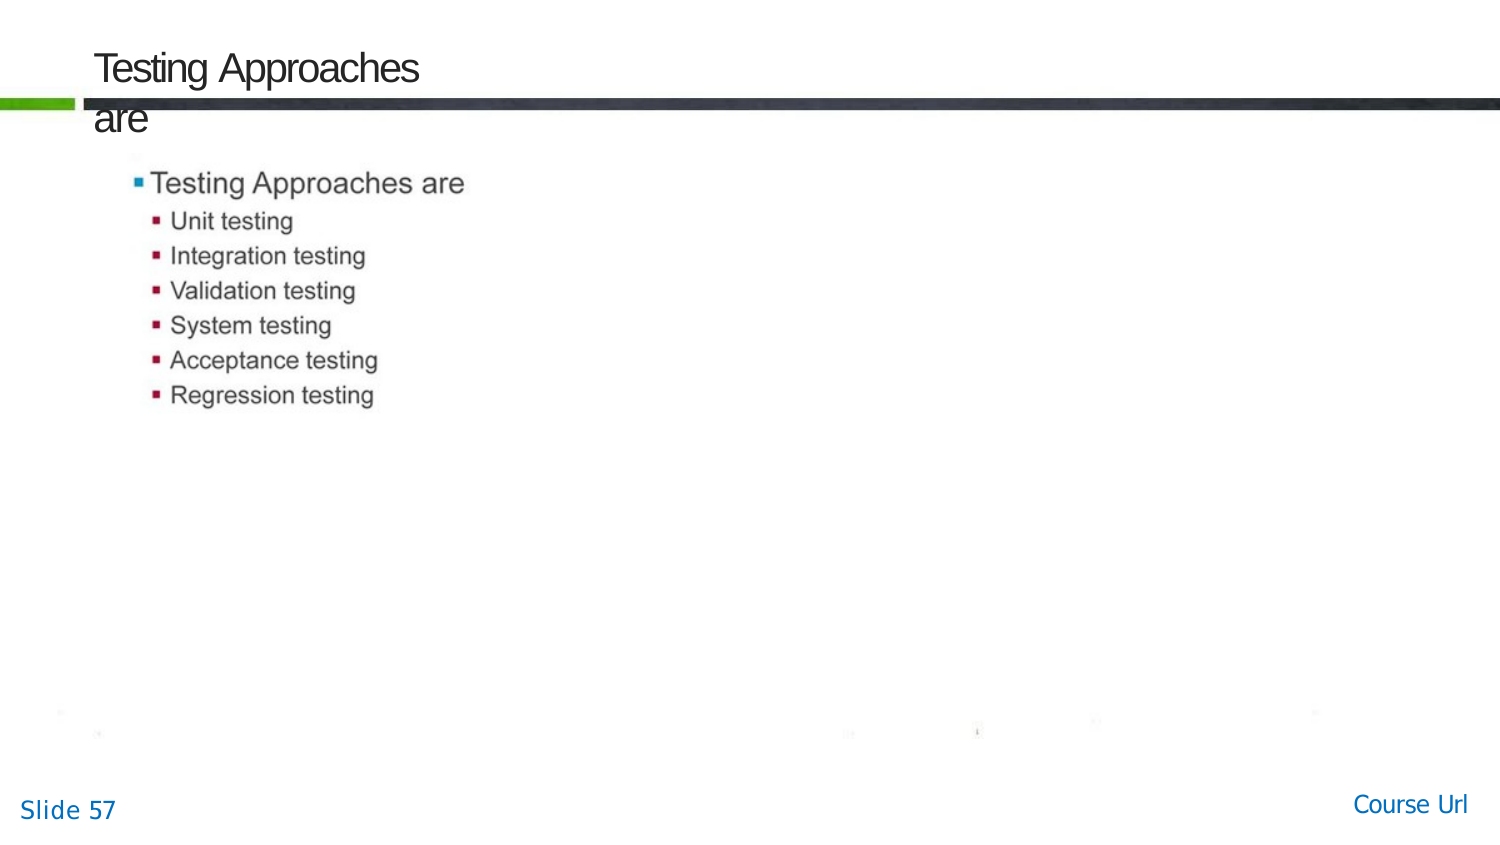

# Testing Approaches are

Course Url
Slide 57